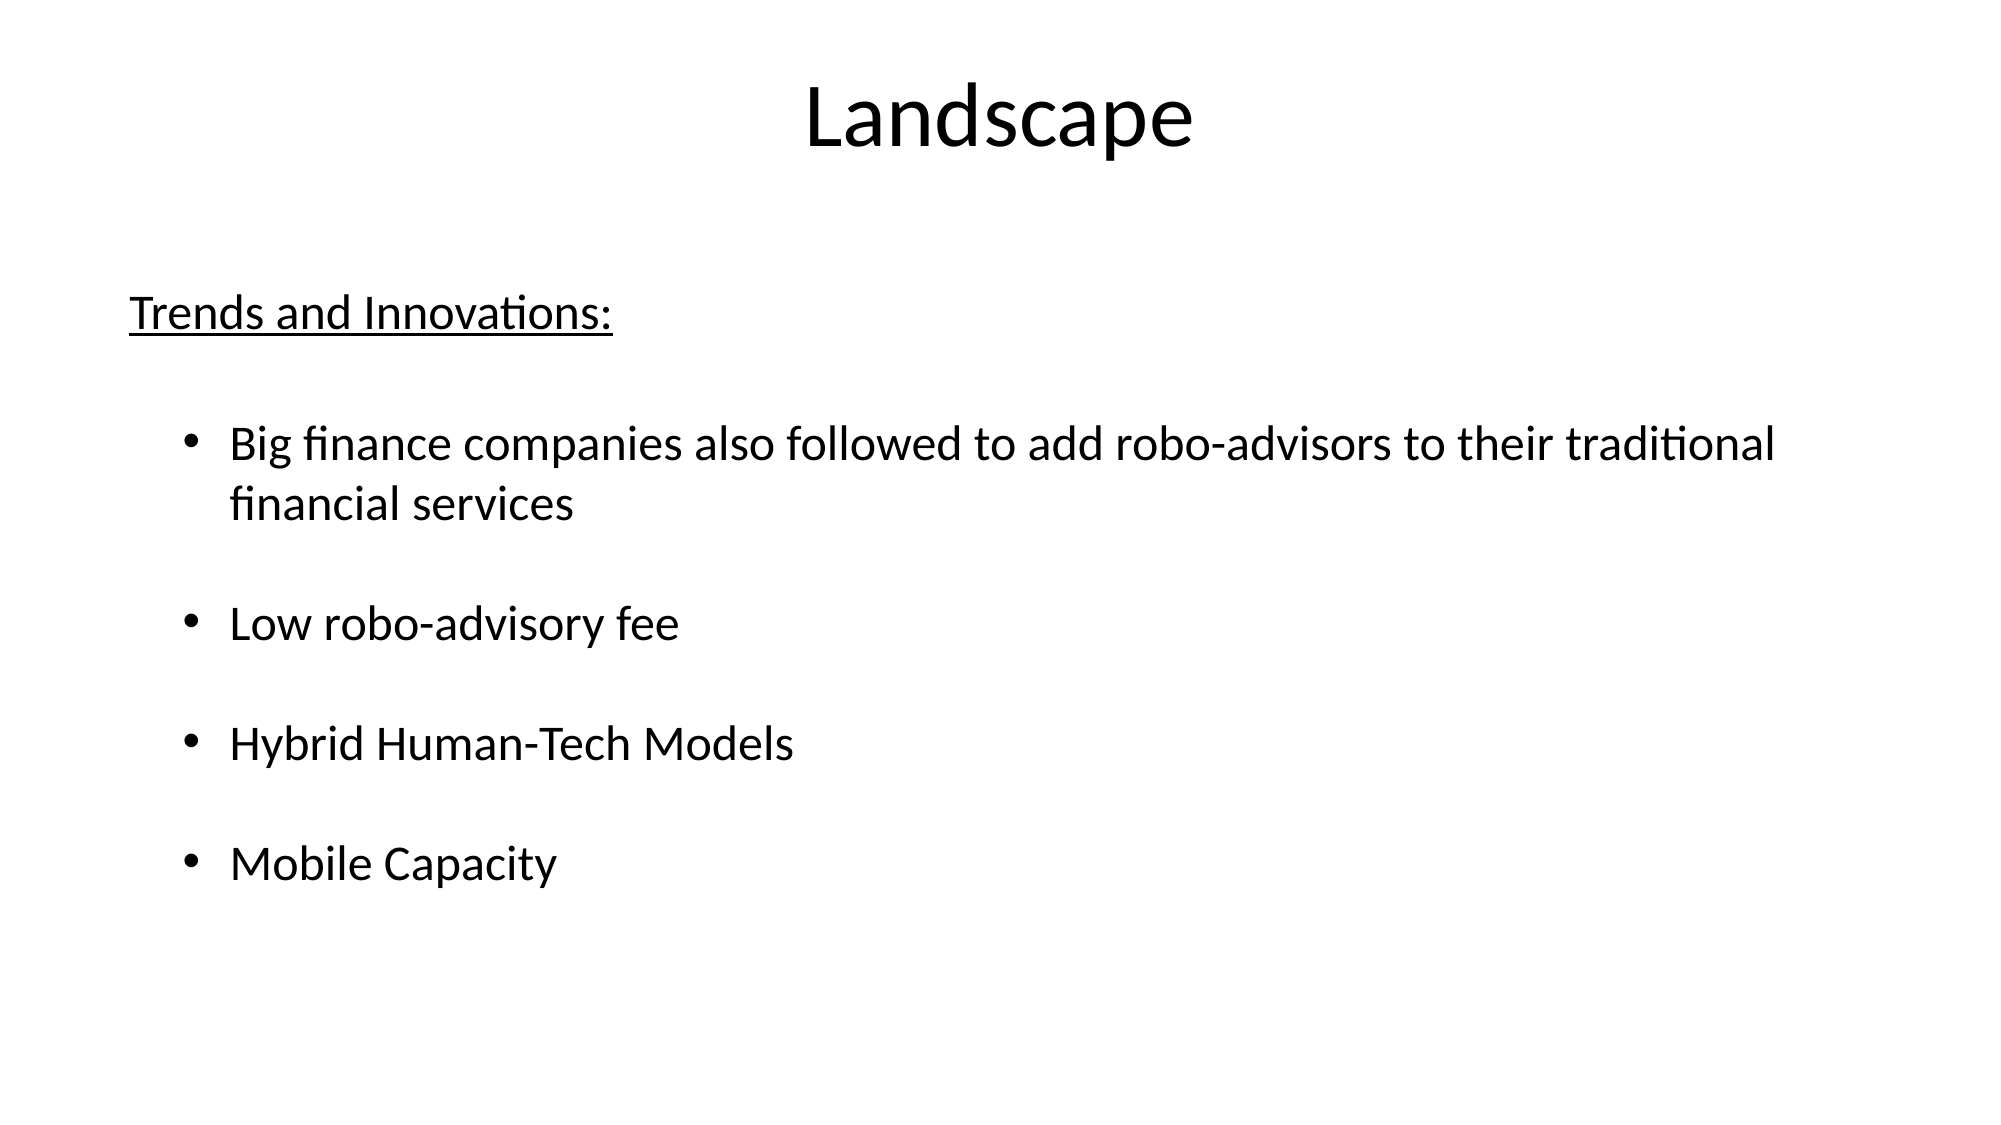

Landscape
Trends and Innovations:
Big finance companies also followed to add robo-advisors to their traditional financial services

Low robo-advisory fee

Hybrid Human-Tech Models

Mobile Capacity